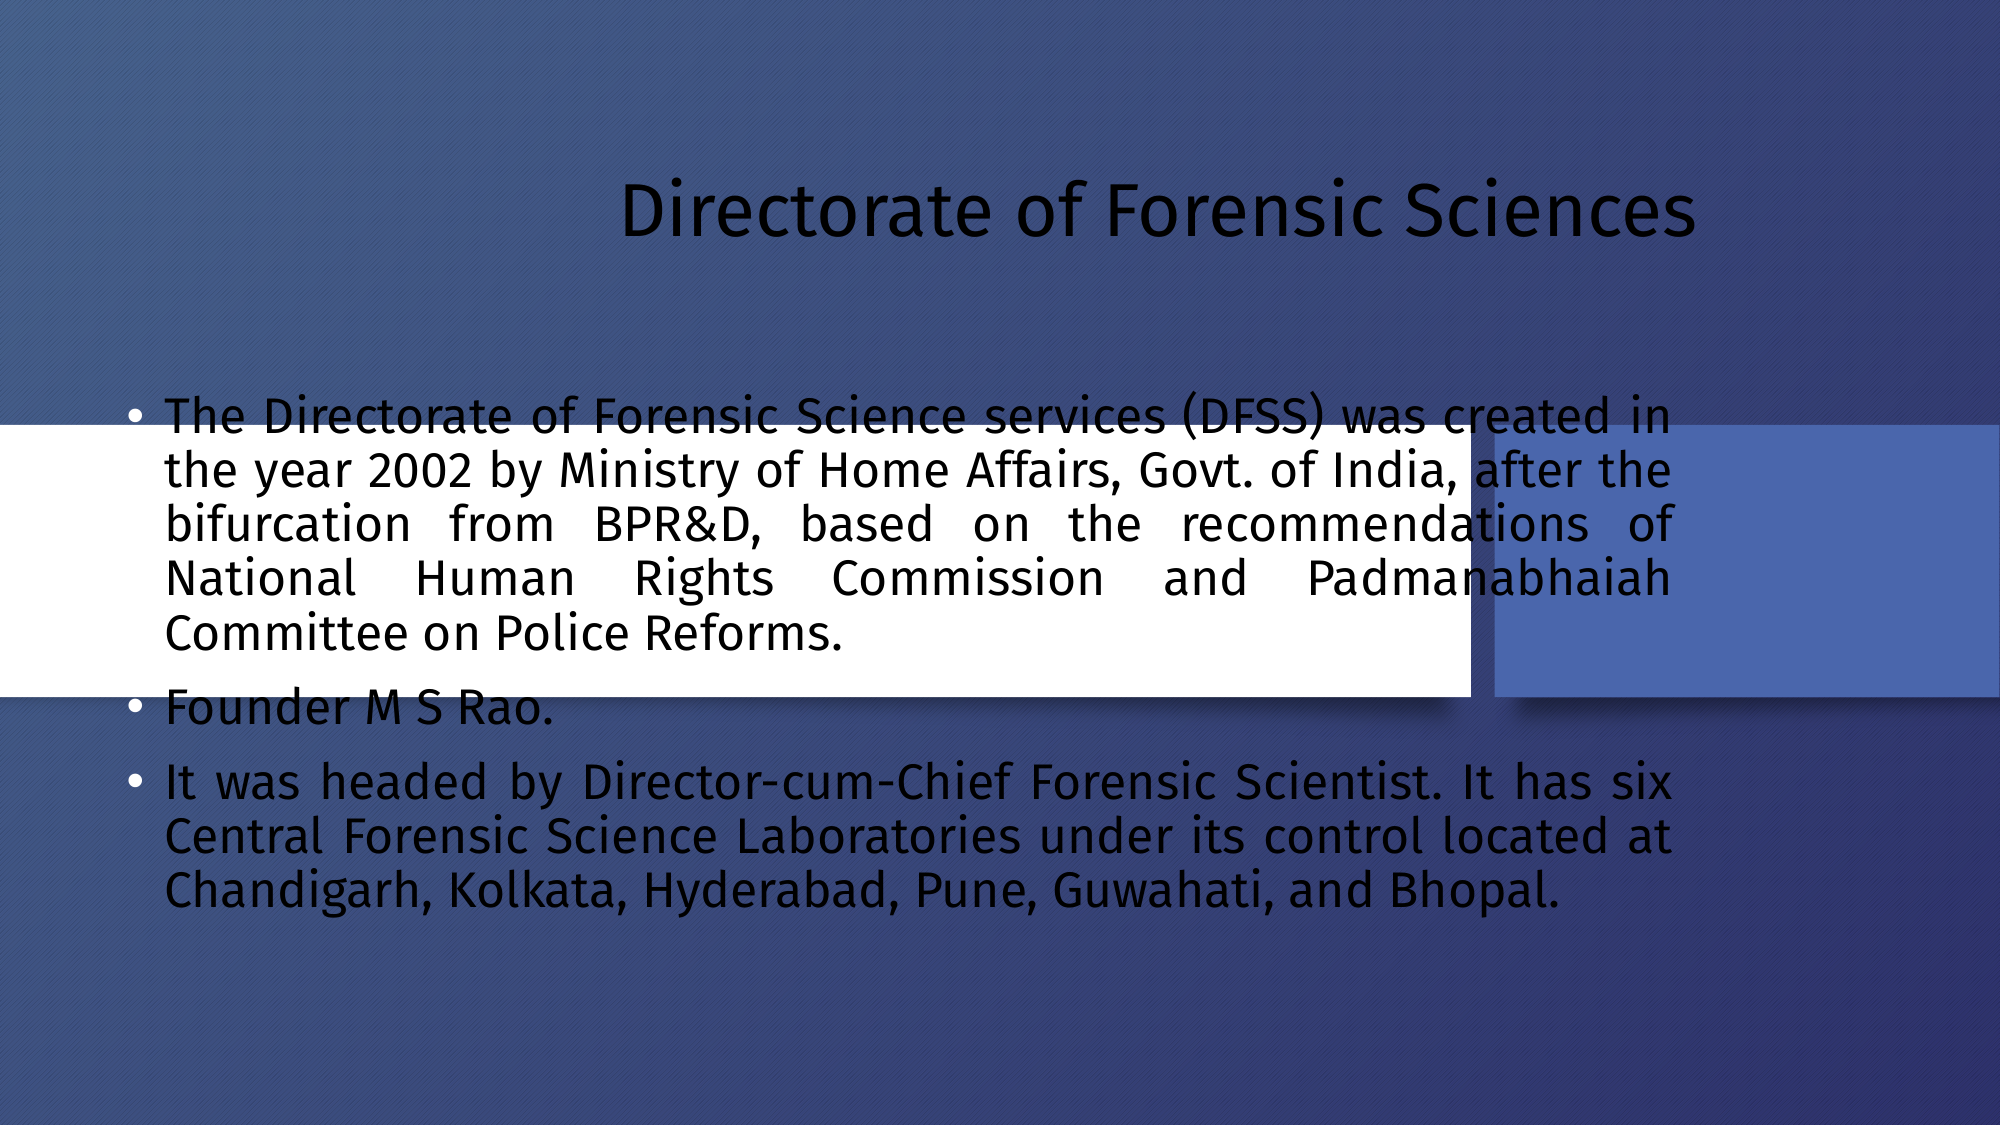

# Directorate of Forensic Sciences
The Directorate of Forensic Science services (DFSS) was created in the year 2002 by Ministry of Home Affairs, Govt. of India, after the bifurcation from BPR&D, based on the recommendations of National Human Rights Commission and Padmanabhaiah Committee on Police Reforms.
Founder M S Rao.
It was headed by Director-cum-Chief Forensic Scientist. It has six Central Forensic Science Laboratories under its control located at Chandigarh, Kolkata, Hyderabad, Pune, Guwahati, and Bhopal.